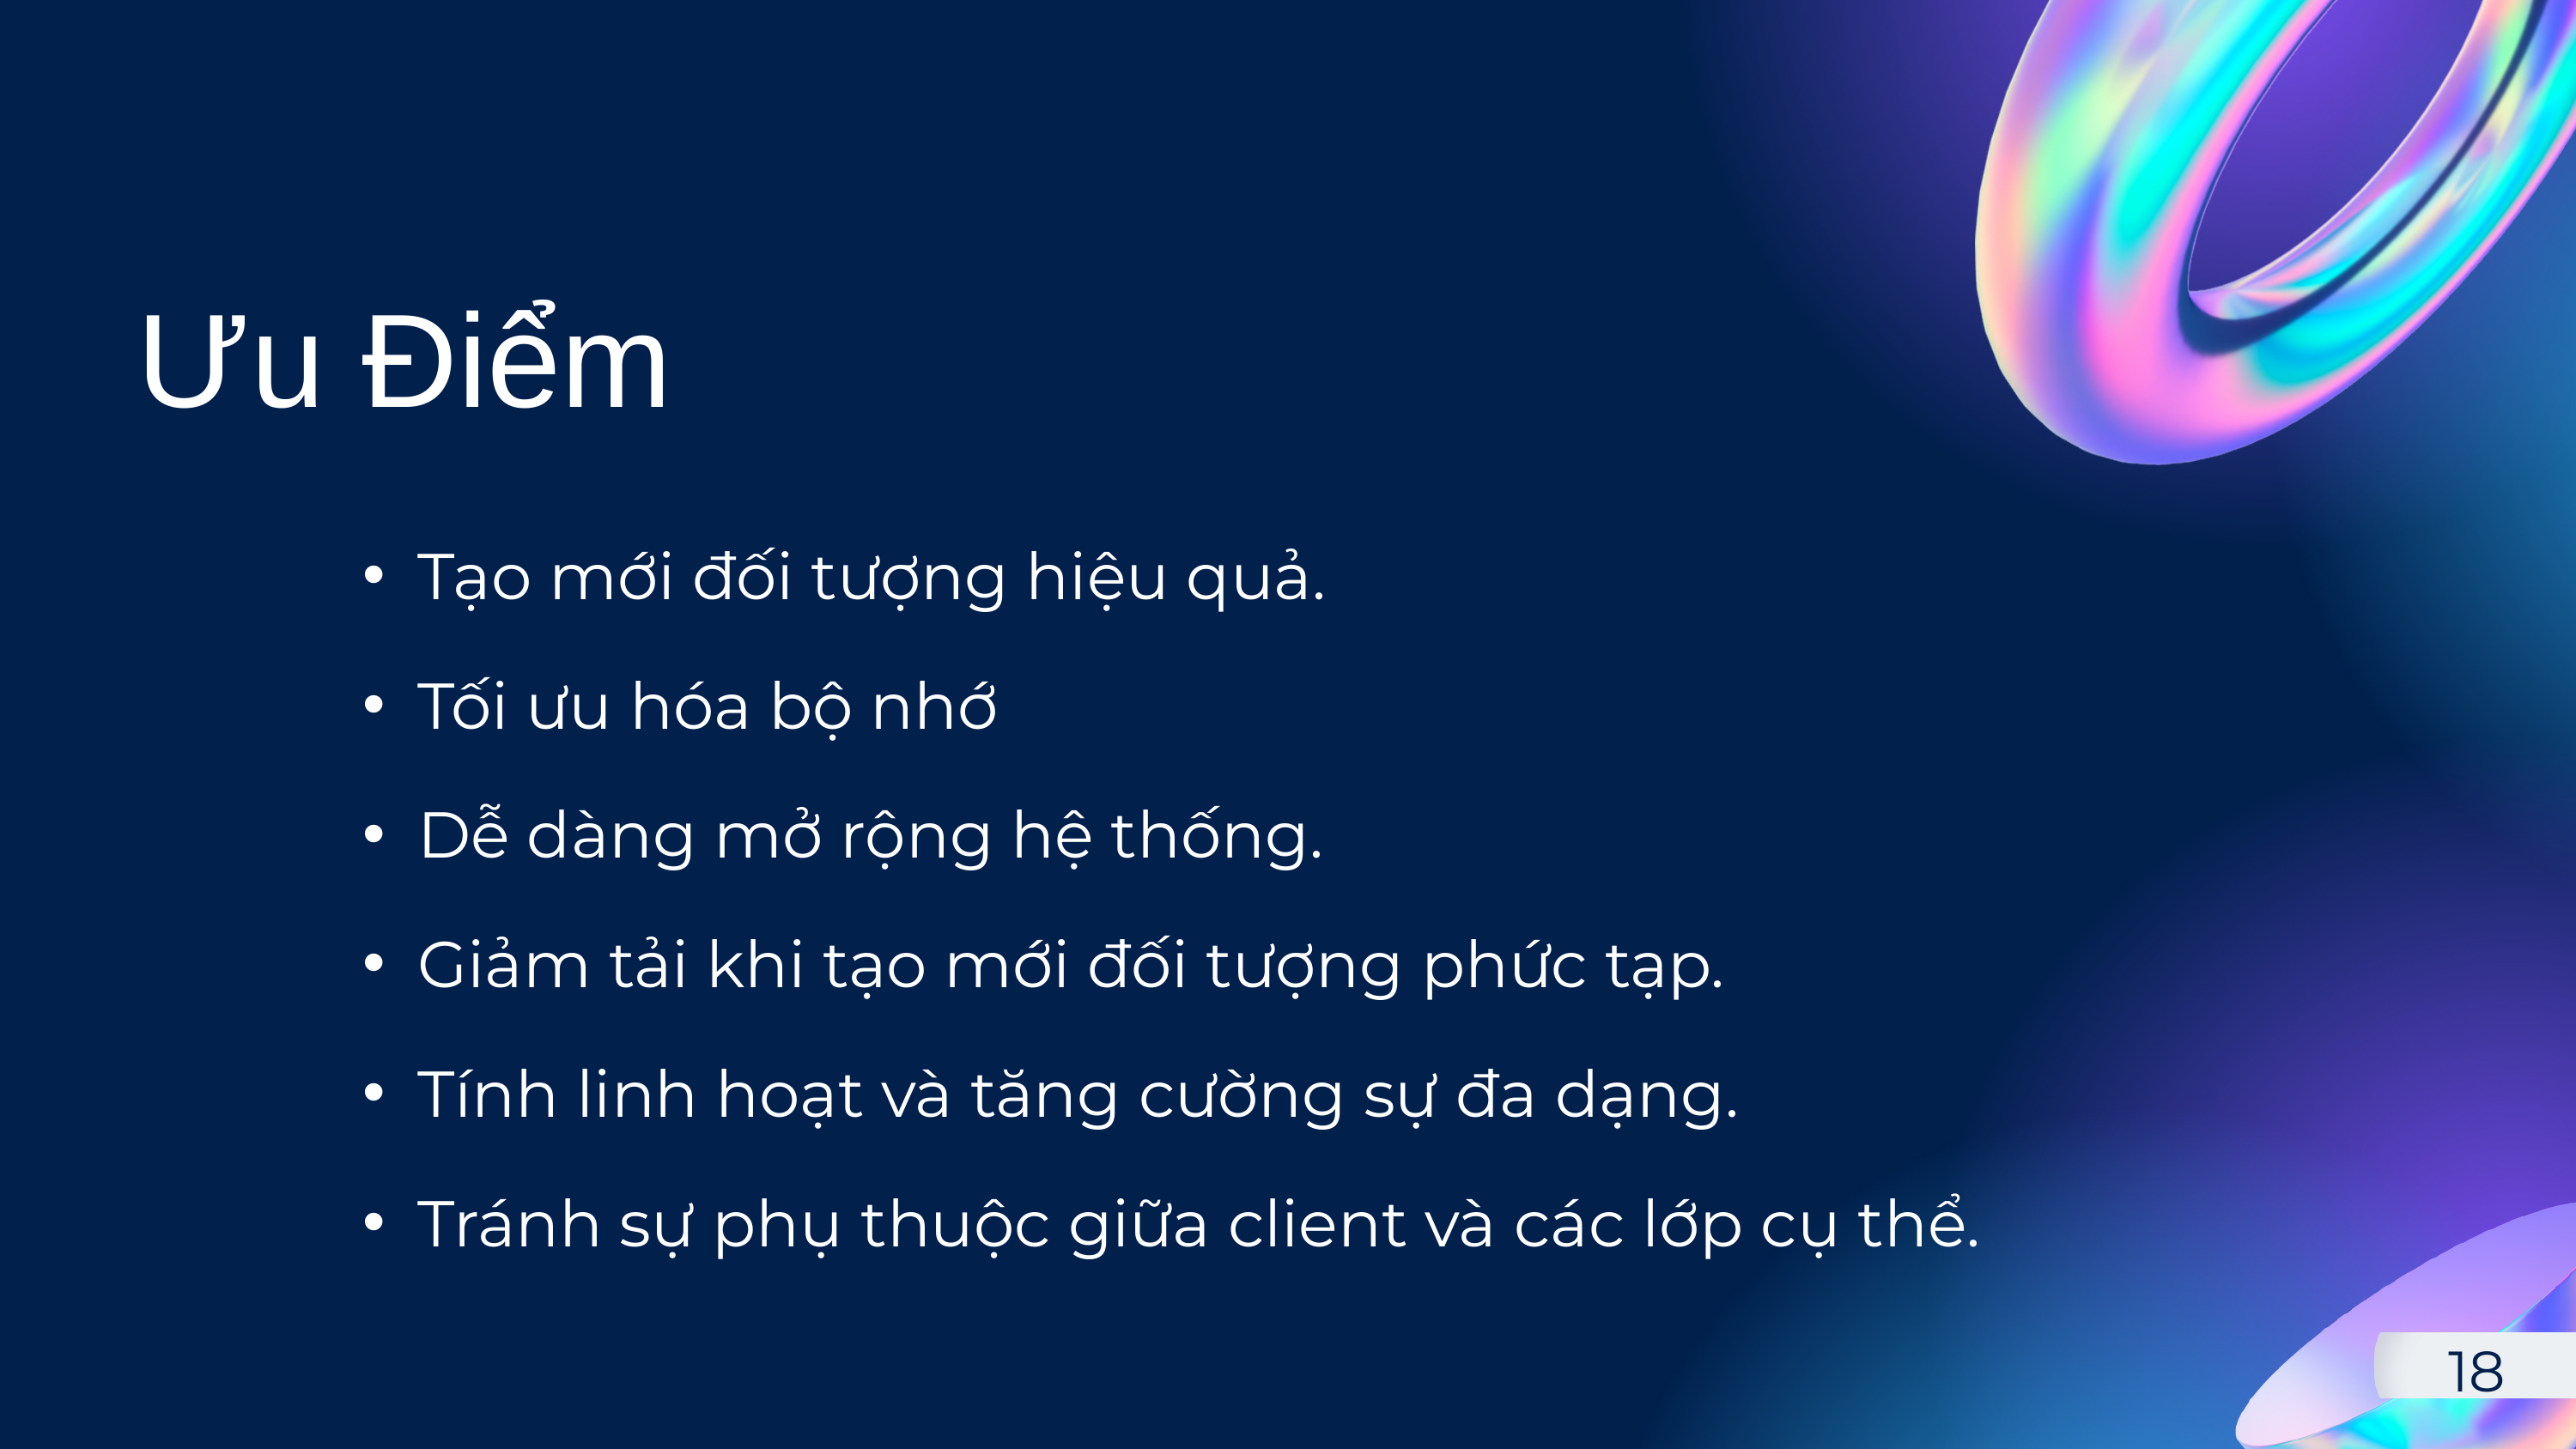

Ưu Điểm
Tạo mới đối tượng hiệu quả.
Tối ưu hóa bộ nhớ
Dễ dàng mở rộng hệ thống.
Giảm tải khi tạo mới đối tượng phức tạp.
Tính linh hoạt và tăng cường sự đa dạng.
Tránh sự phụ thuộc giữa client và các lớp cụ thể.

18